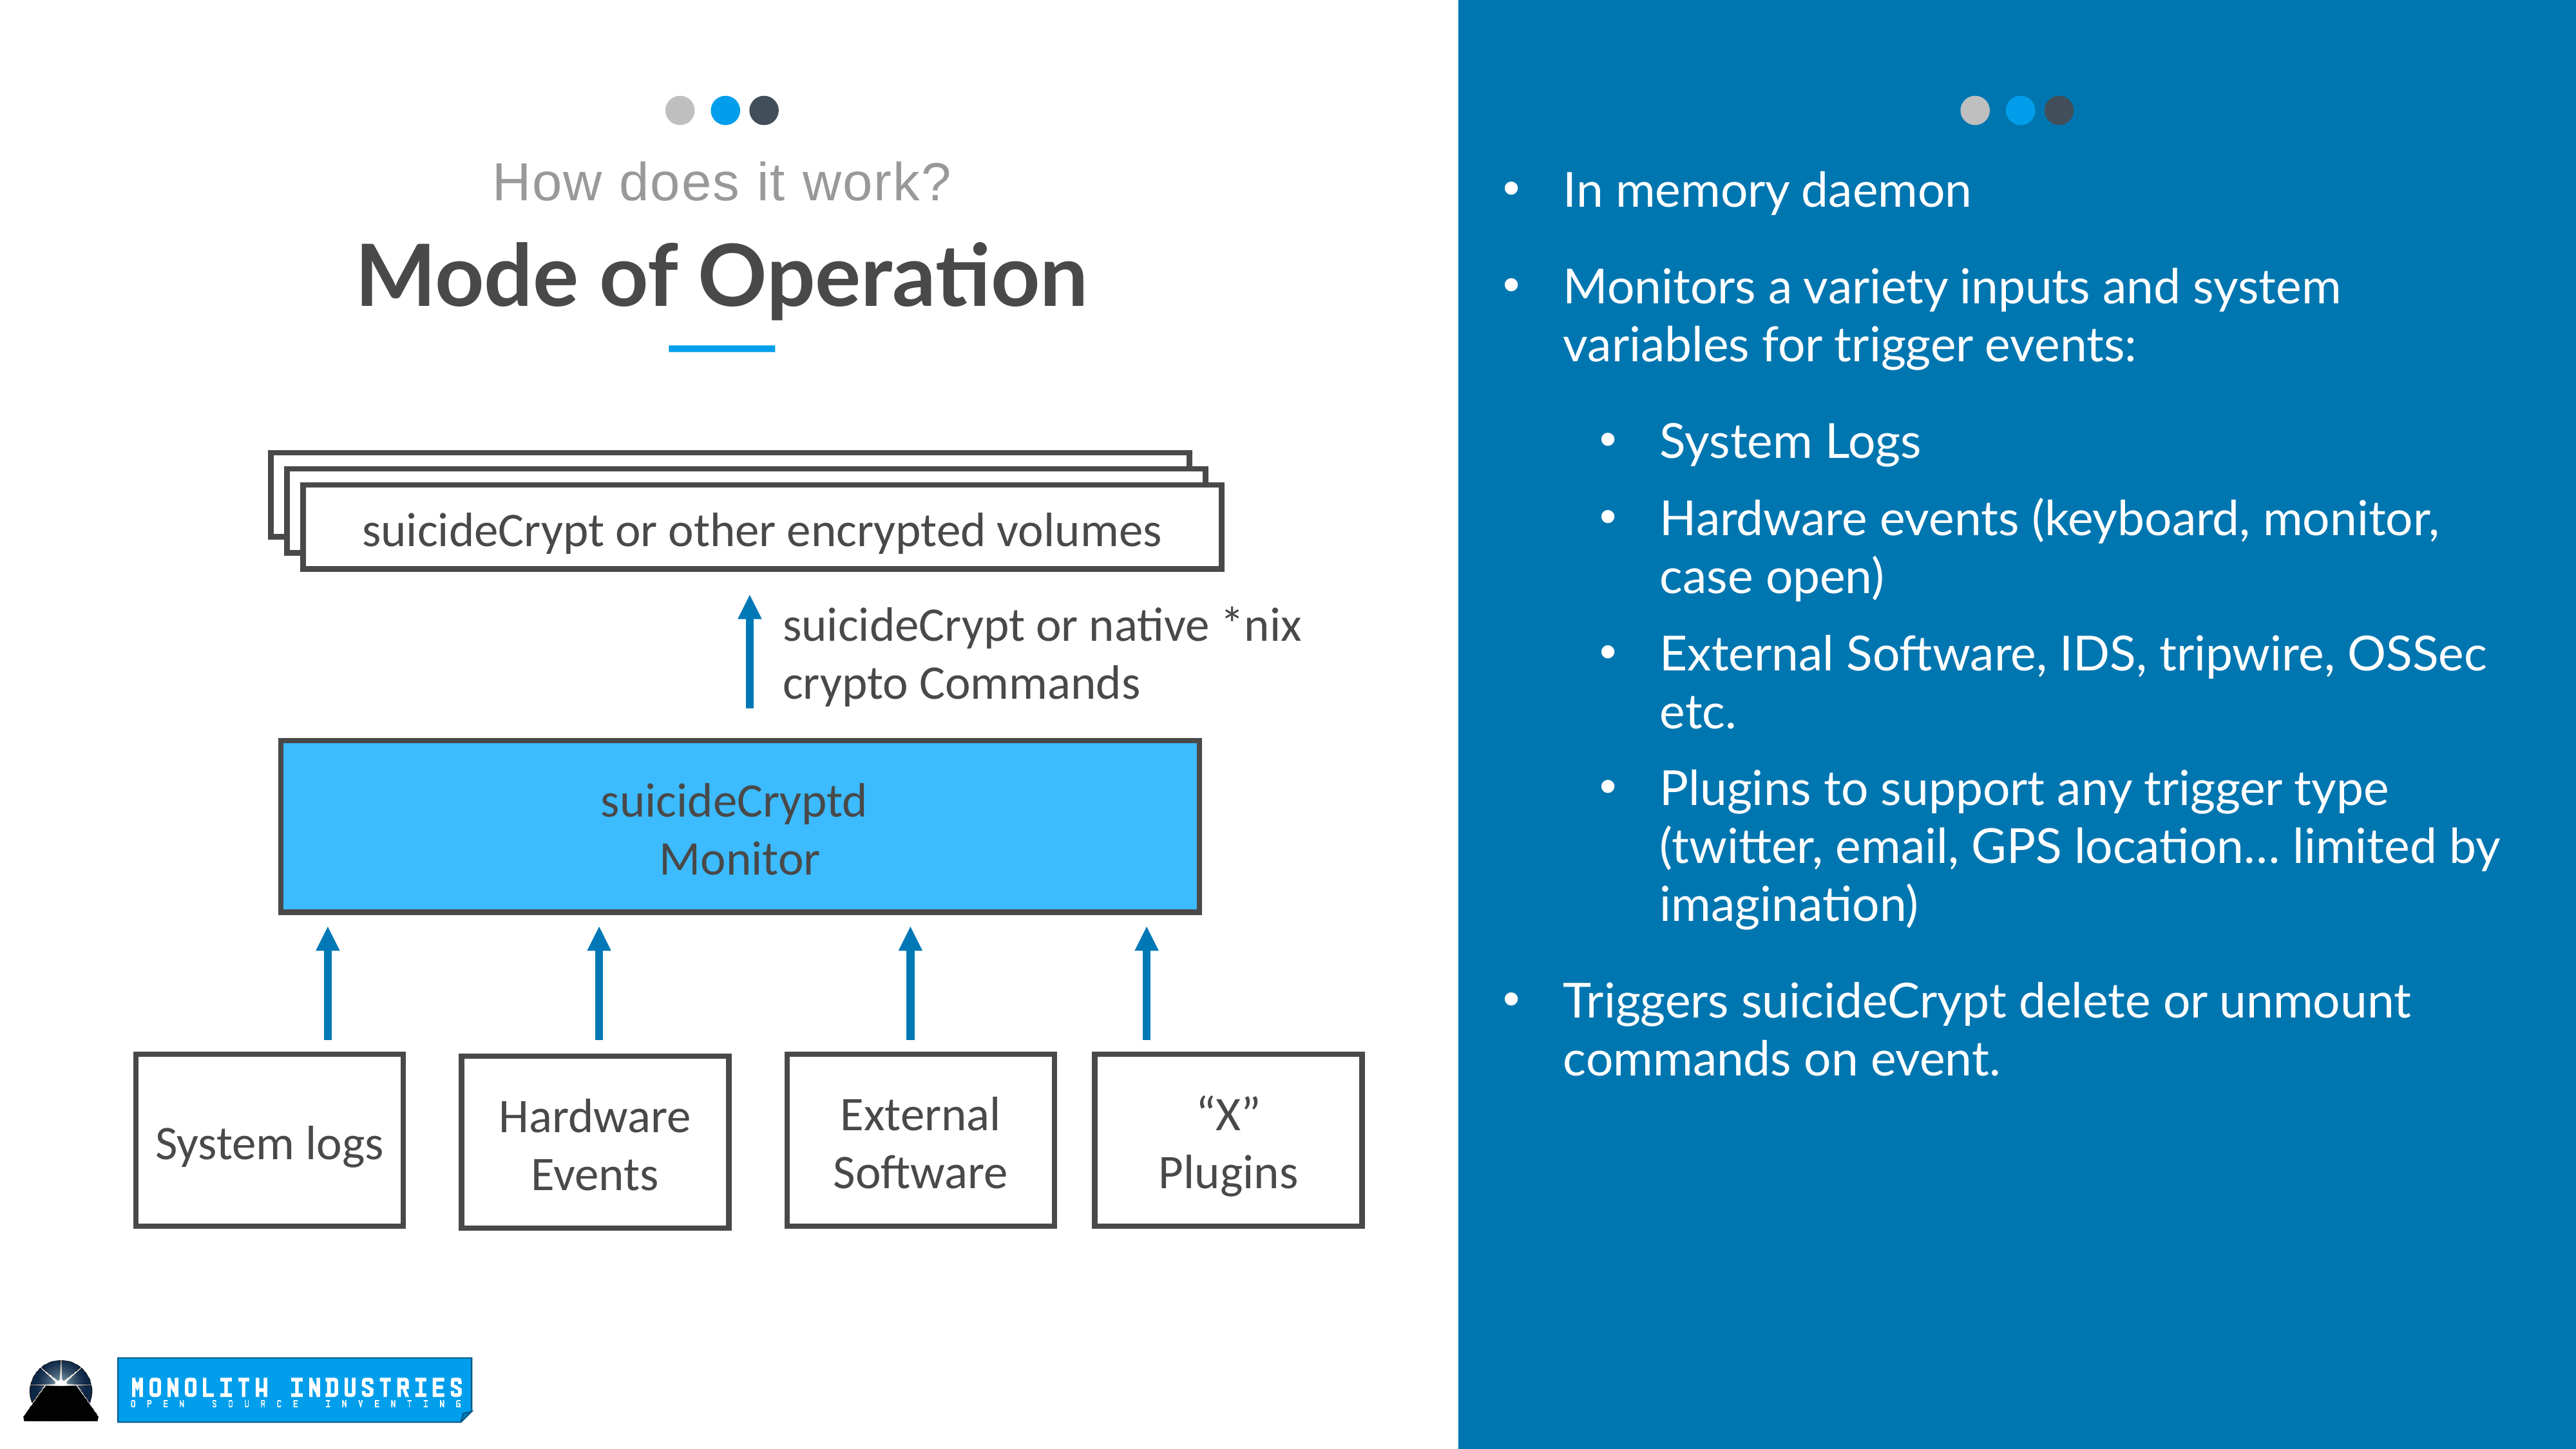

How does it work?
In memory daemon

Monitors a variety inputs and system variables for trigger events:

System Logs

Hardware events (keyboard, monitor, case open)

External Software, IDS, tripwire, OSSec etc.

Plugins to support any trigger type (twitter, email, GPS location… limited by imagination)

Triggers suicideCrypt delete or unmount commands on event.
Mode of Operation

suicideCrypt volumes
suicideCrypt volumes
suicideCrypt or other encrypted volumes
suicideCrypt or native *nix crypto Commands
suicideCryptd
Monitor
System logs
External Software
“X”
Plugins
Hardware Events